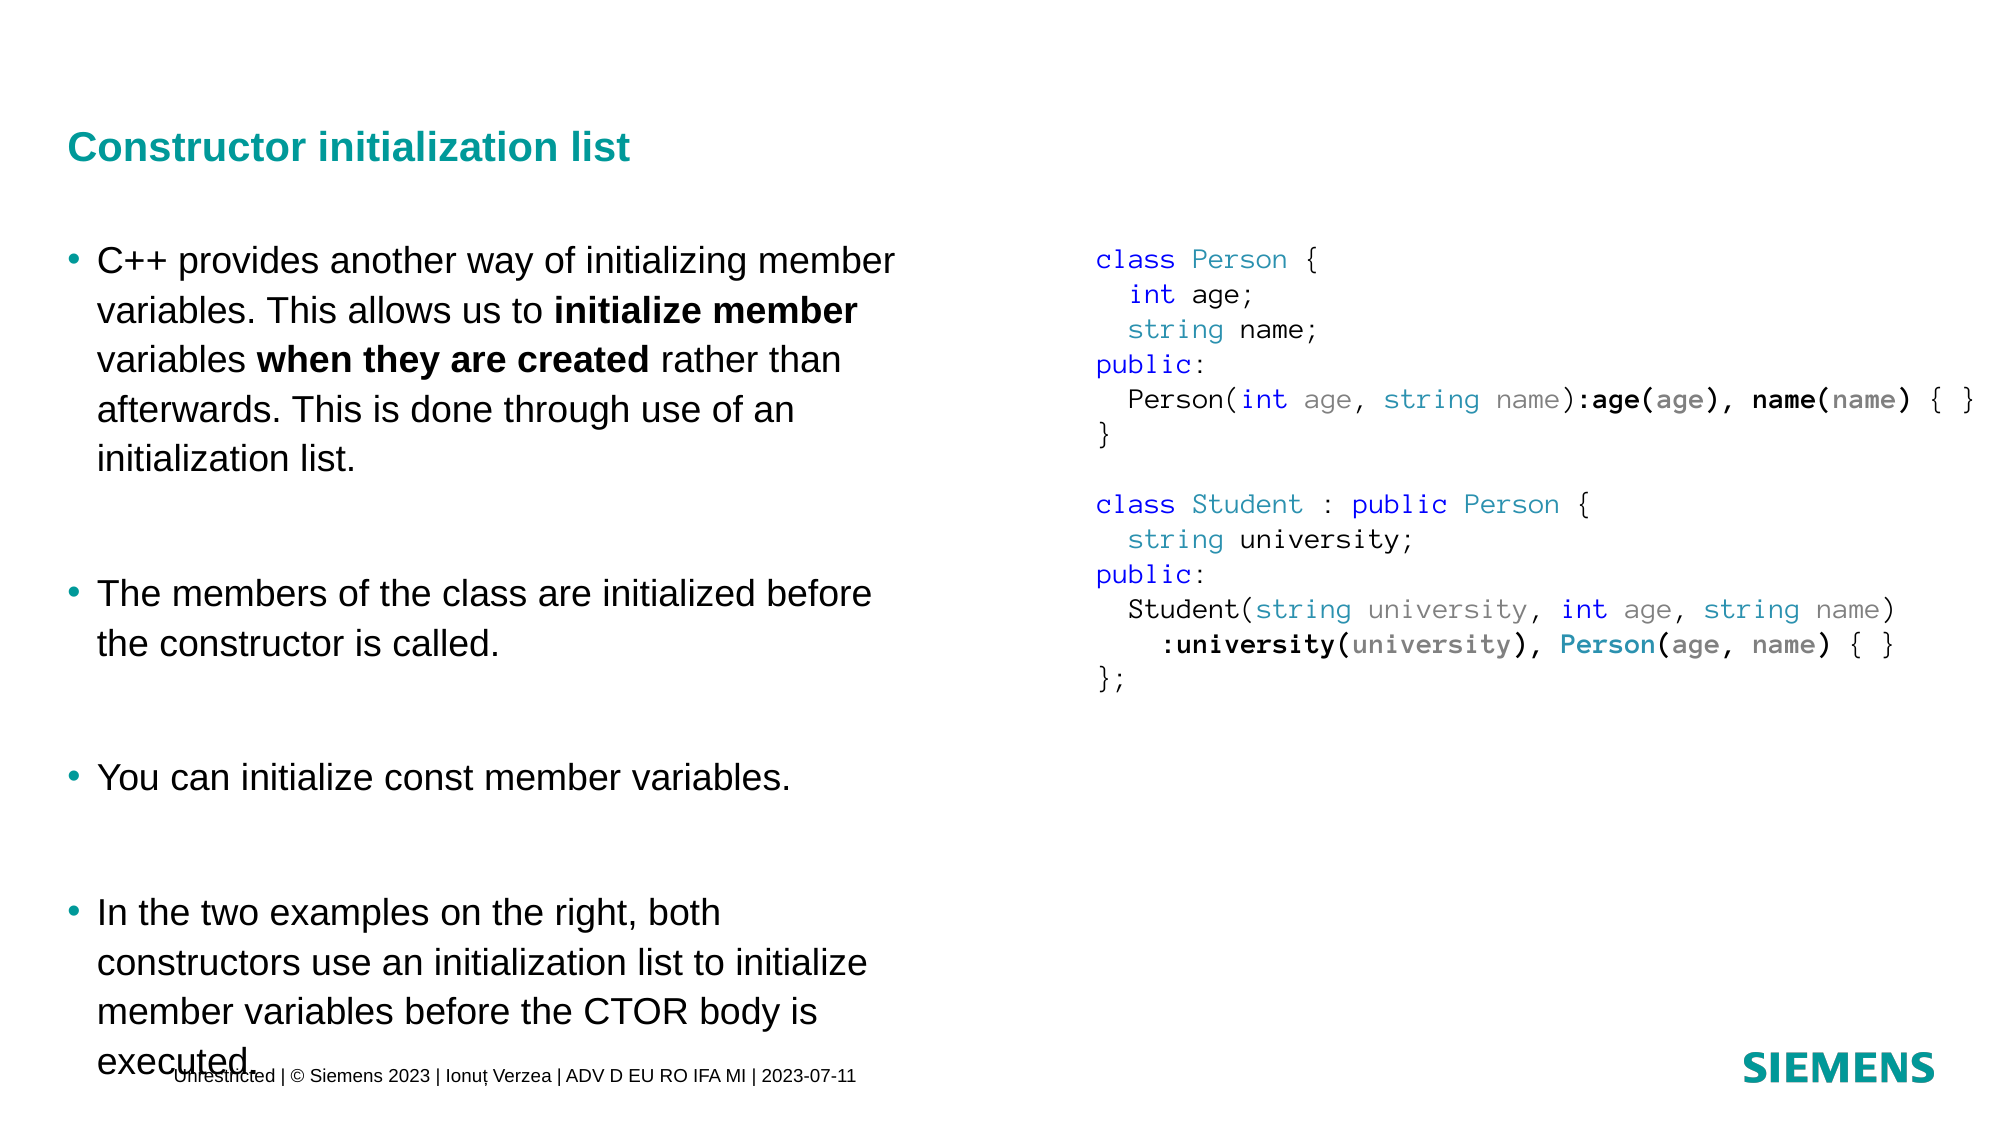

# Constructor initialization list
C++ provides another way of initializing member variables. This allows us to initialize member variables when they are created rather than afterwards. This is done through use of an initialization list.

The members of the class are initialized before the constructor is called.

You can initialize const member variables.

In the two examples on the right, both constructors use an initialization list to initialize member variables before the CTOR body is executed.
class Person {
  int age;
  string name;
public:
  Person(int age, string name):age(age), name(name) { }
}

class Student : public Person {
  string university;
public:
  Student(string university, int age, string name)
    :university(university), Person(age, name) { }
};

Unrestricted | © Siemens 2023 | Ionuț Verzea | ADV D EU RO IFA MI | 2023-07-11